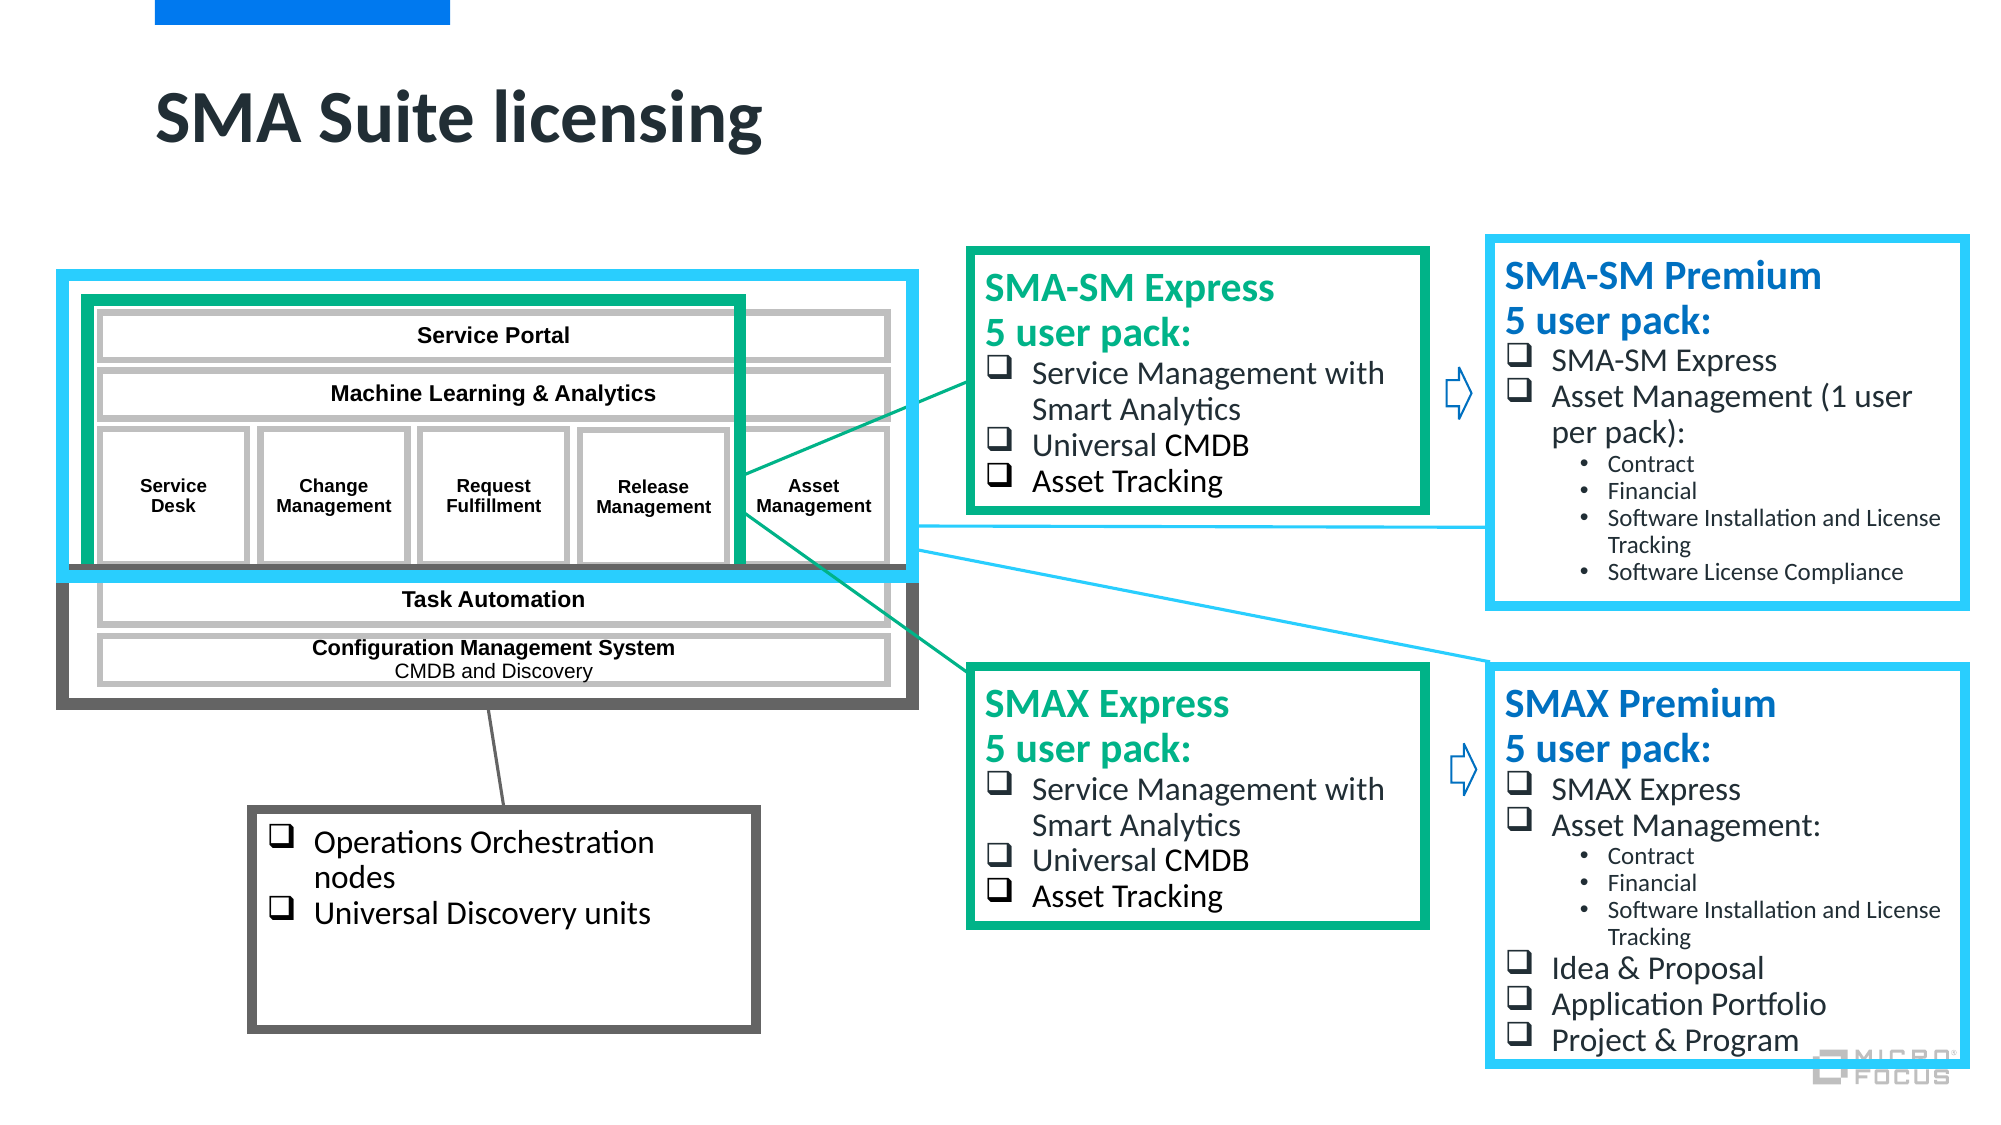

# SMA Suite licensing
SMA-SM Premium
5 user pack:
SMA-SM Express
Asset Management (1 user per pack):
Contract
Financial
Software Installation and License Tracking
Software License Compliance
SMA-SM Express
5 user pack:
Service Management with Smart Analytics
Universal CMDB
Asset Tracking

Service Portal
Machine Learning & Analytics
Service
Desk
Change Management
Request Fulfillment
Asset Management
Release Management
Task Automation
Configuration Management System
CMDB and Discovery

SMAX Express
5 user pack:
Service Management with Smart Analytics
Universal CMDB
Asset Tracking
SMAX Premium
5 user pack:
SMAX Express
Asset Management:
Contract
Financial
Software Installation and License Tracking
Idea & Proposal
Application Portfolio
Project & Program

Operations Orchestration nodes
Universal Discovery units